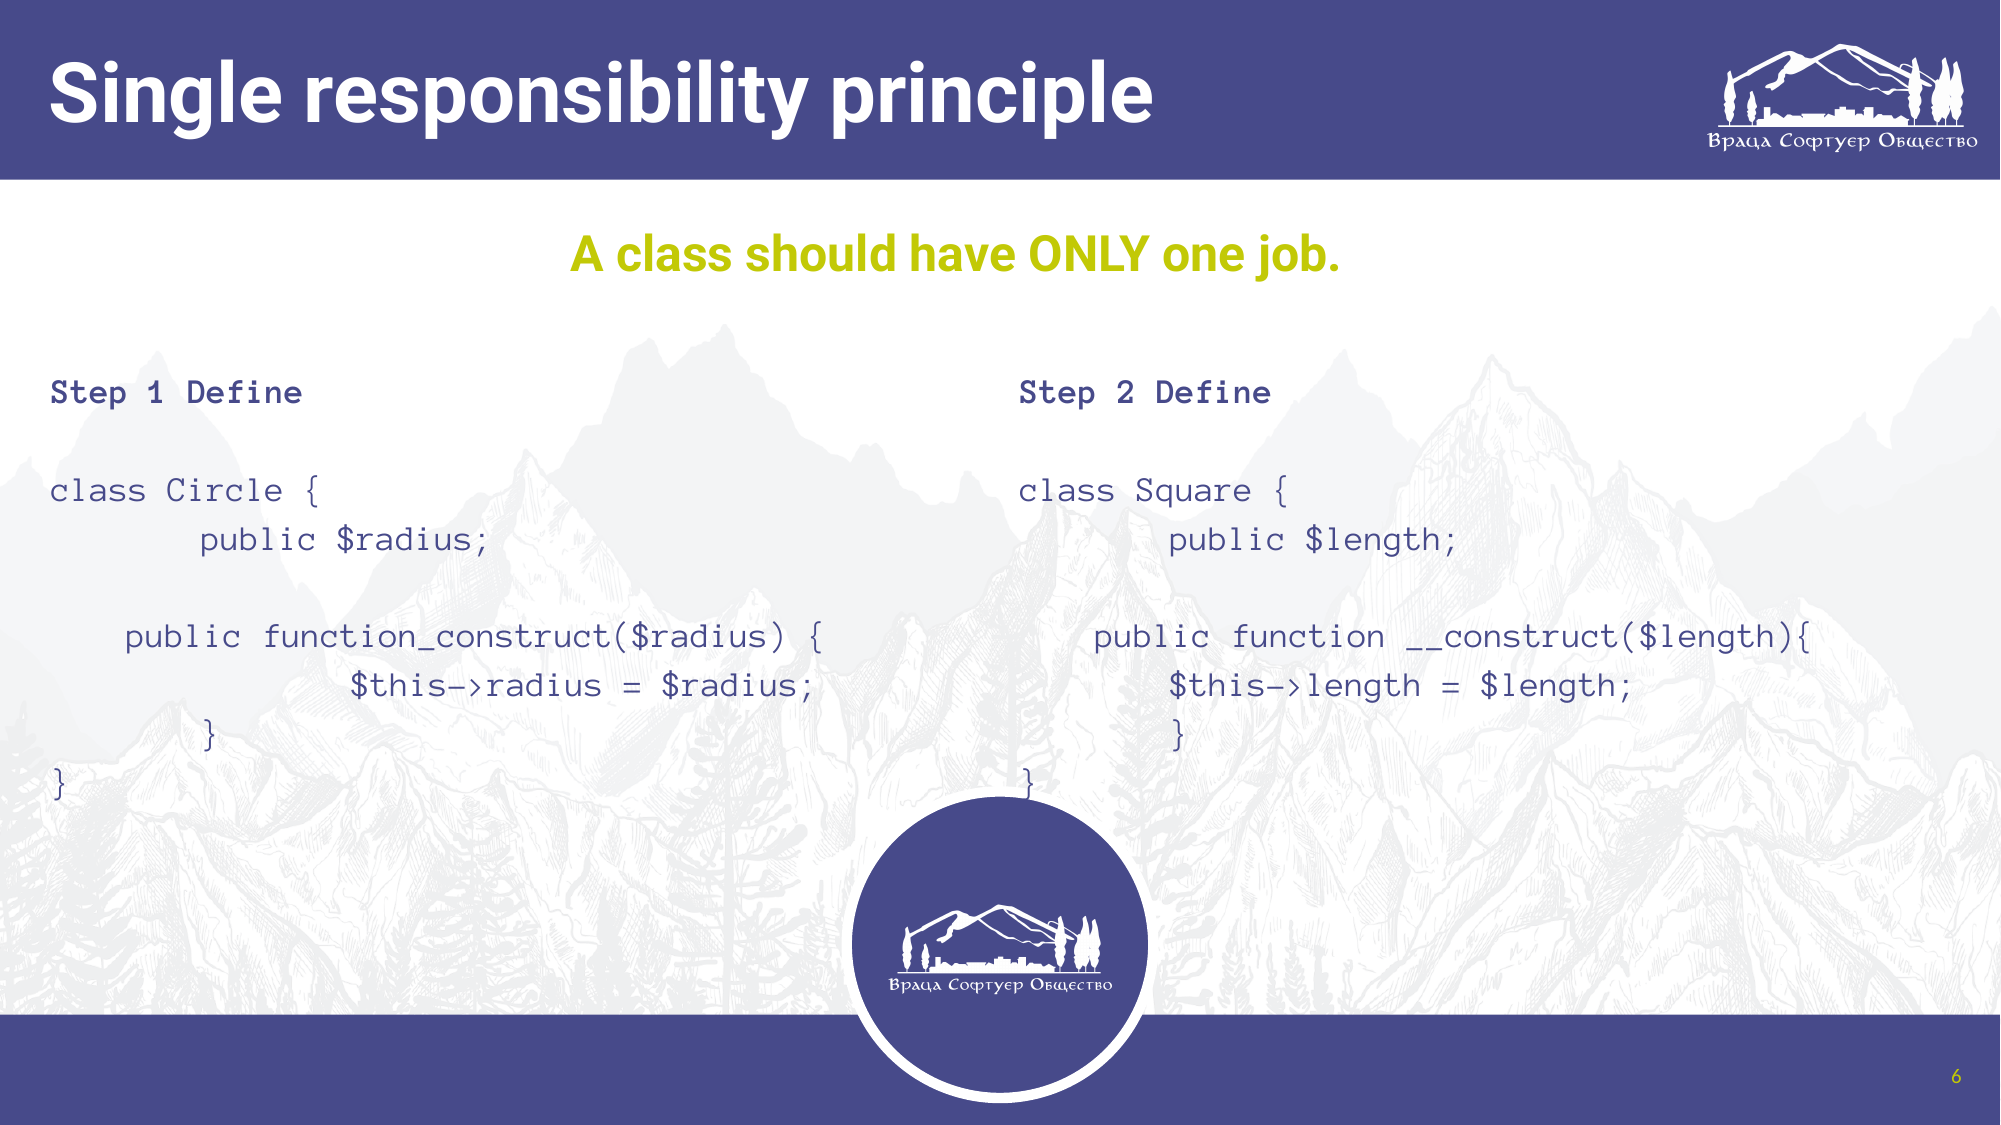

# Single responsibility principle
A class should have ONLY one job.
Step 1 Define

class Circle {
	public $radius;

public function_construct($radius) {
    		$this->radius = $radius;
	}
}

Step 2 Define

class Square {
	public $length;

public function __construct($length){
$this->length = $length;
	}
}

6